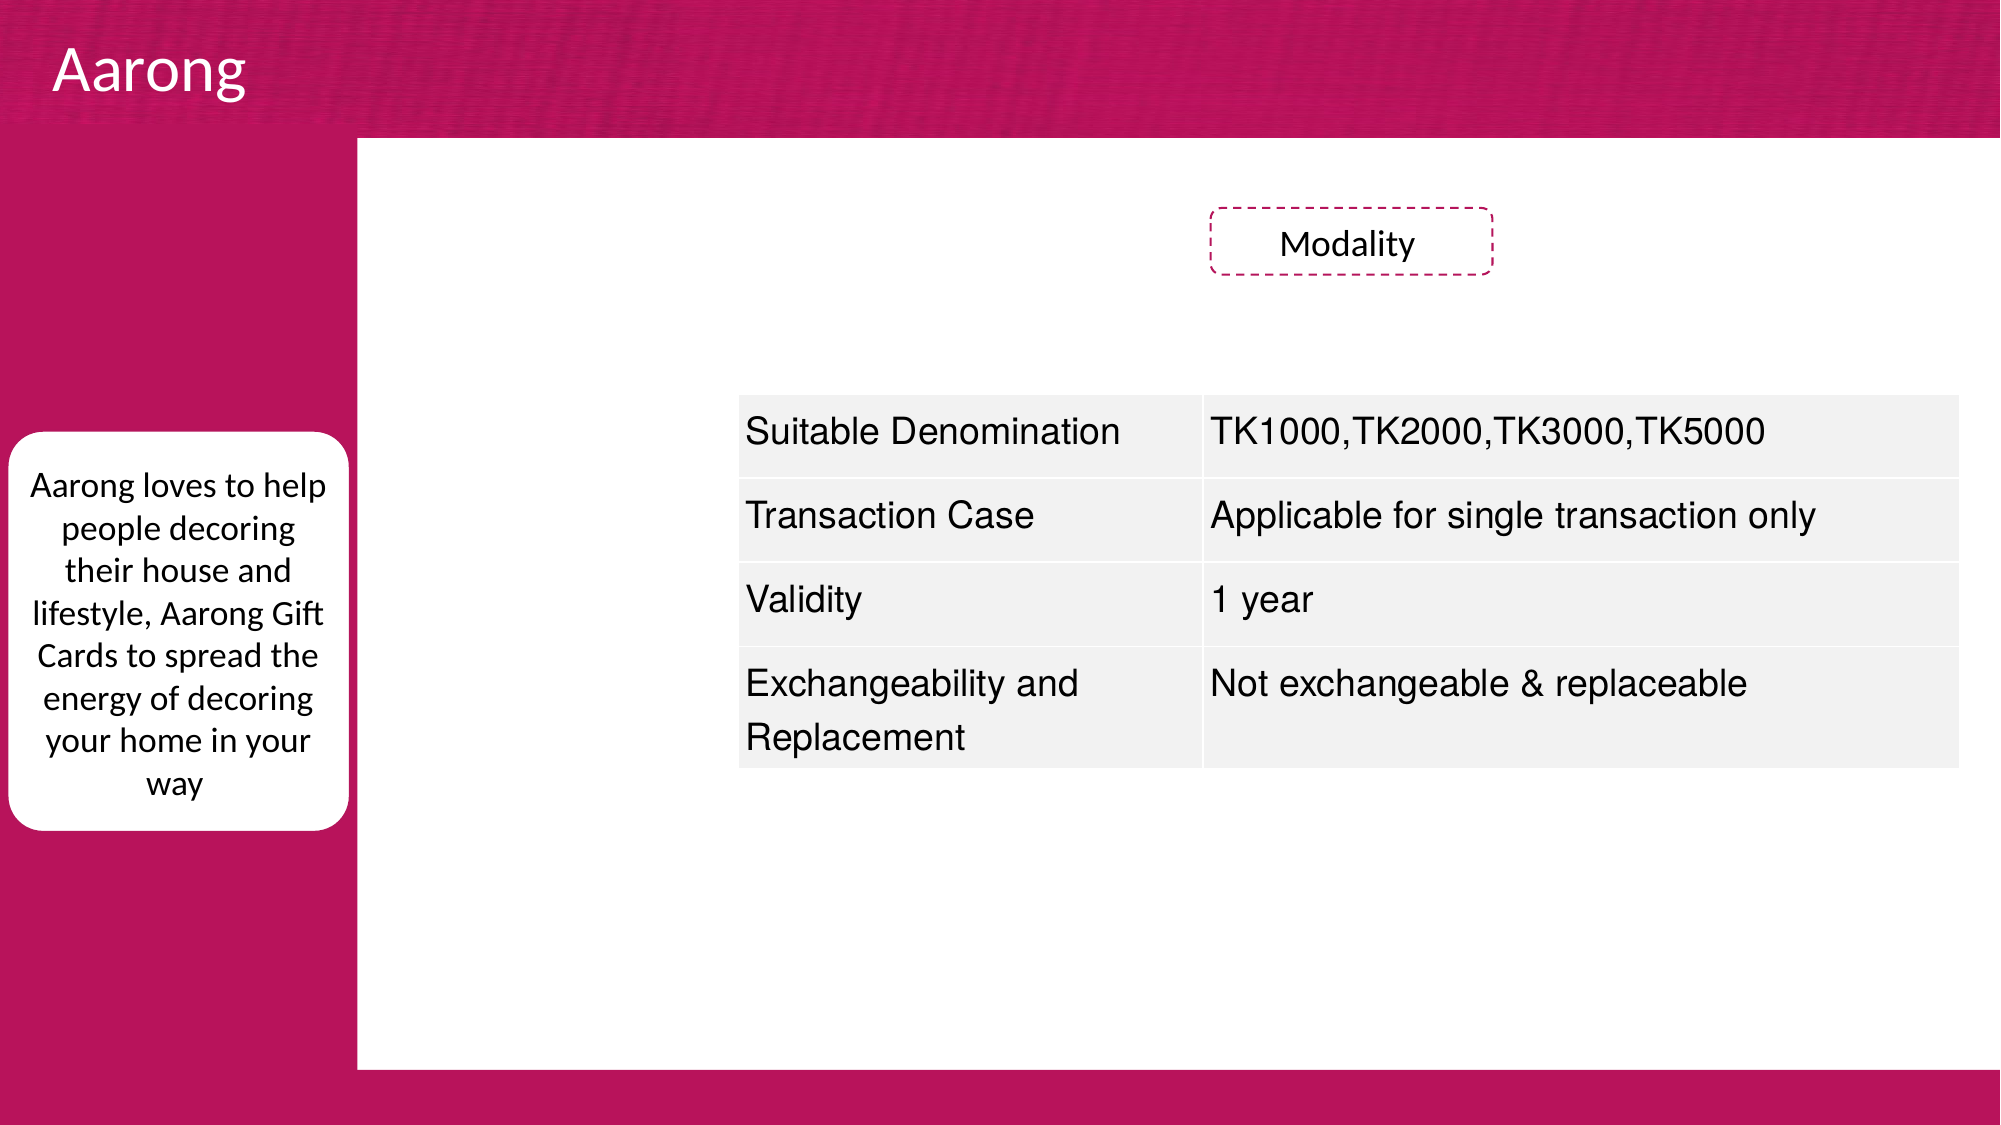

# Aarong

Modality
| Suitable Denomination | TK1000,TK2000,TK3000,TK5000 |
| --- | --- |
| Transaction Case | Applicable for single transaction only |
| Validity | 1 year |
| Exchangeability and Replacement | Not exchangeable & replaceable |
Aarong loves to help people decoring their house and lifestyle, Aarong Gift Cards to spread the energy of decoring your home in your way